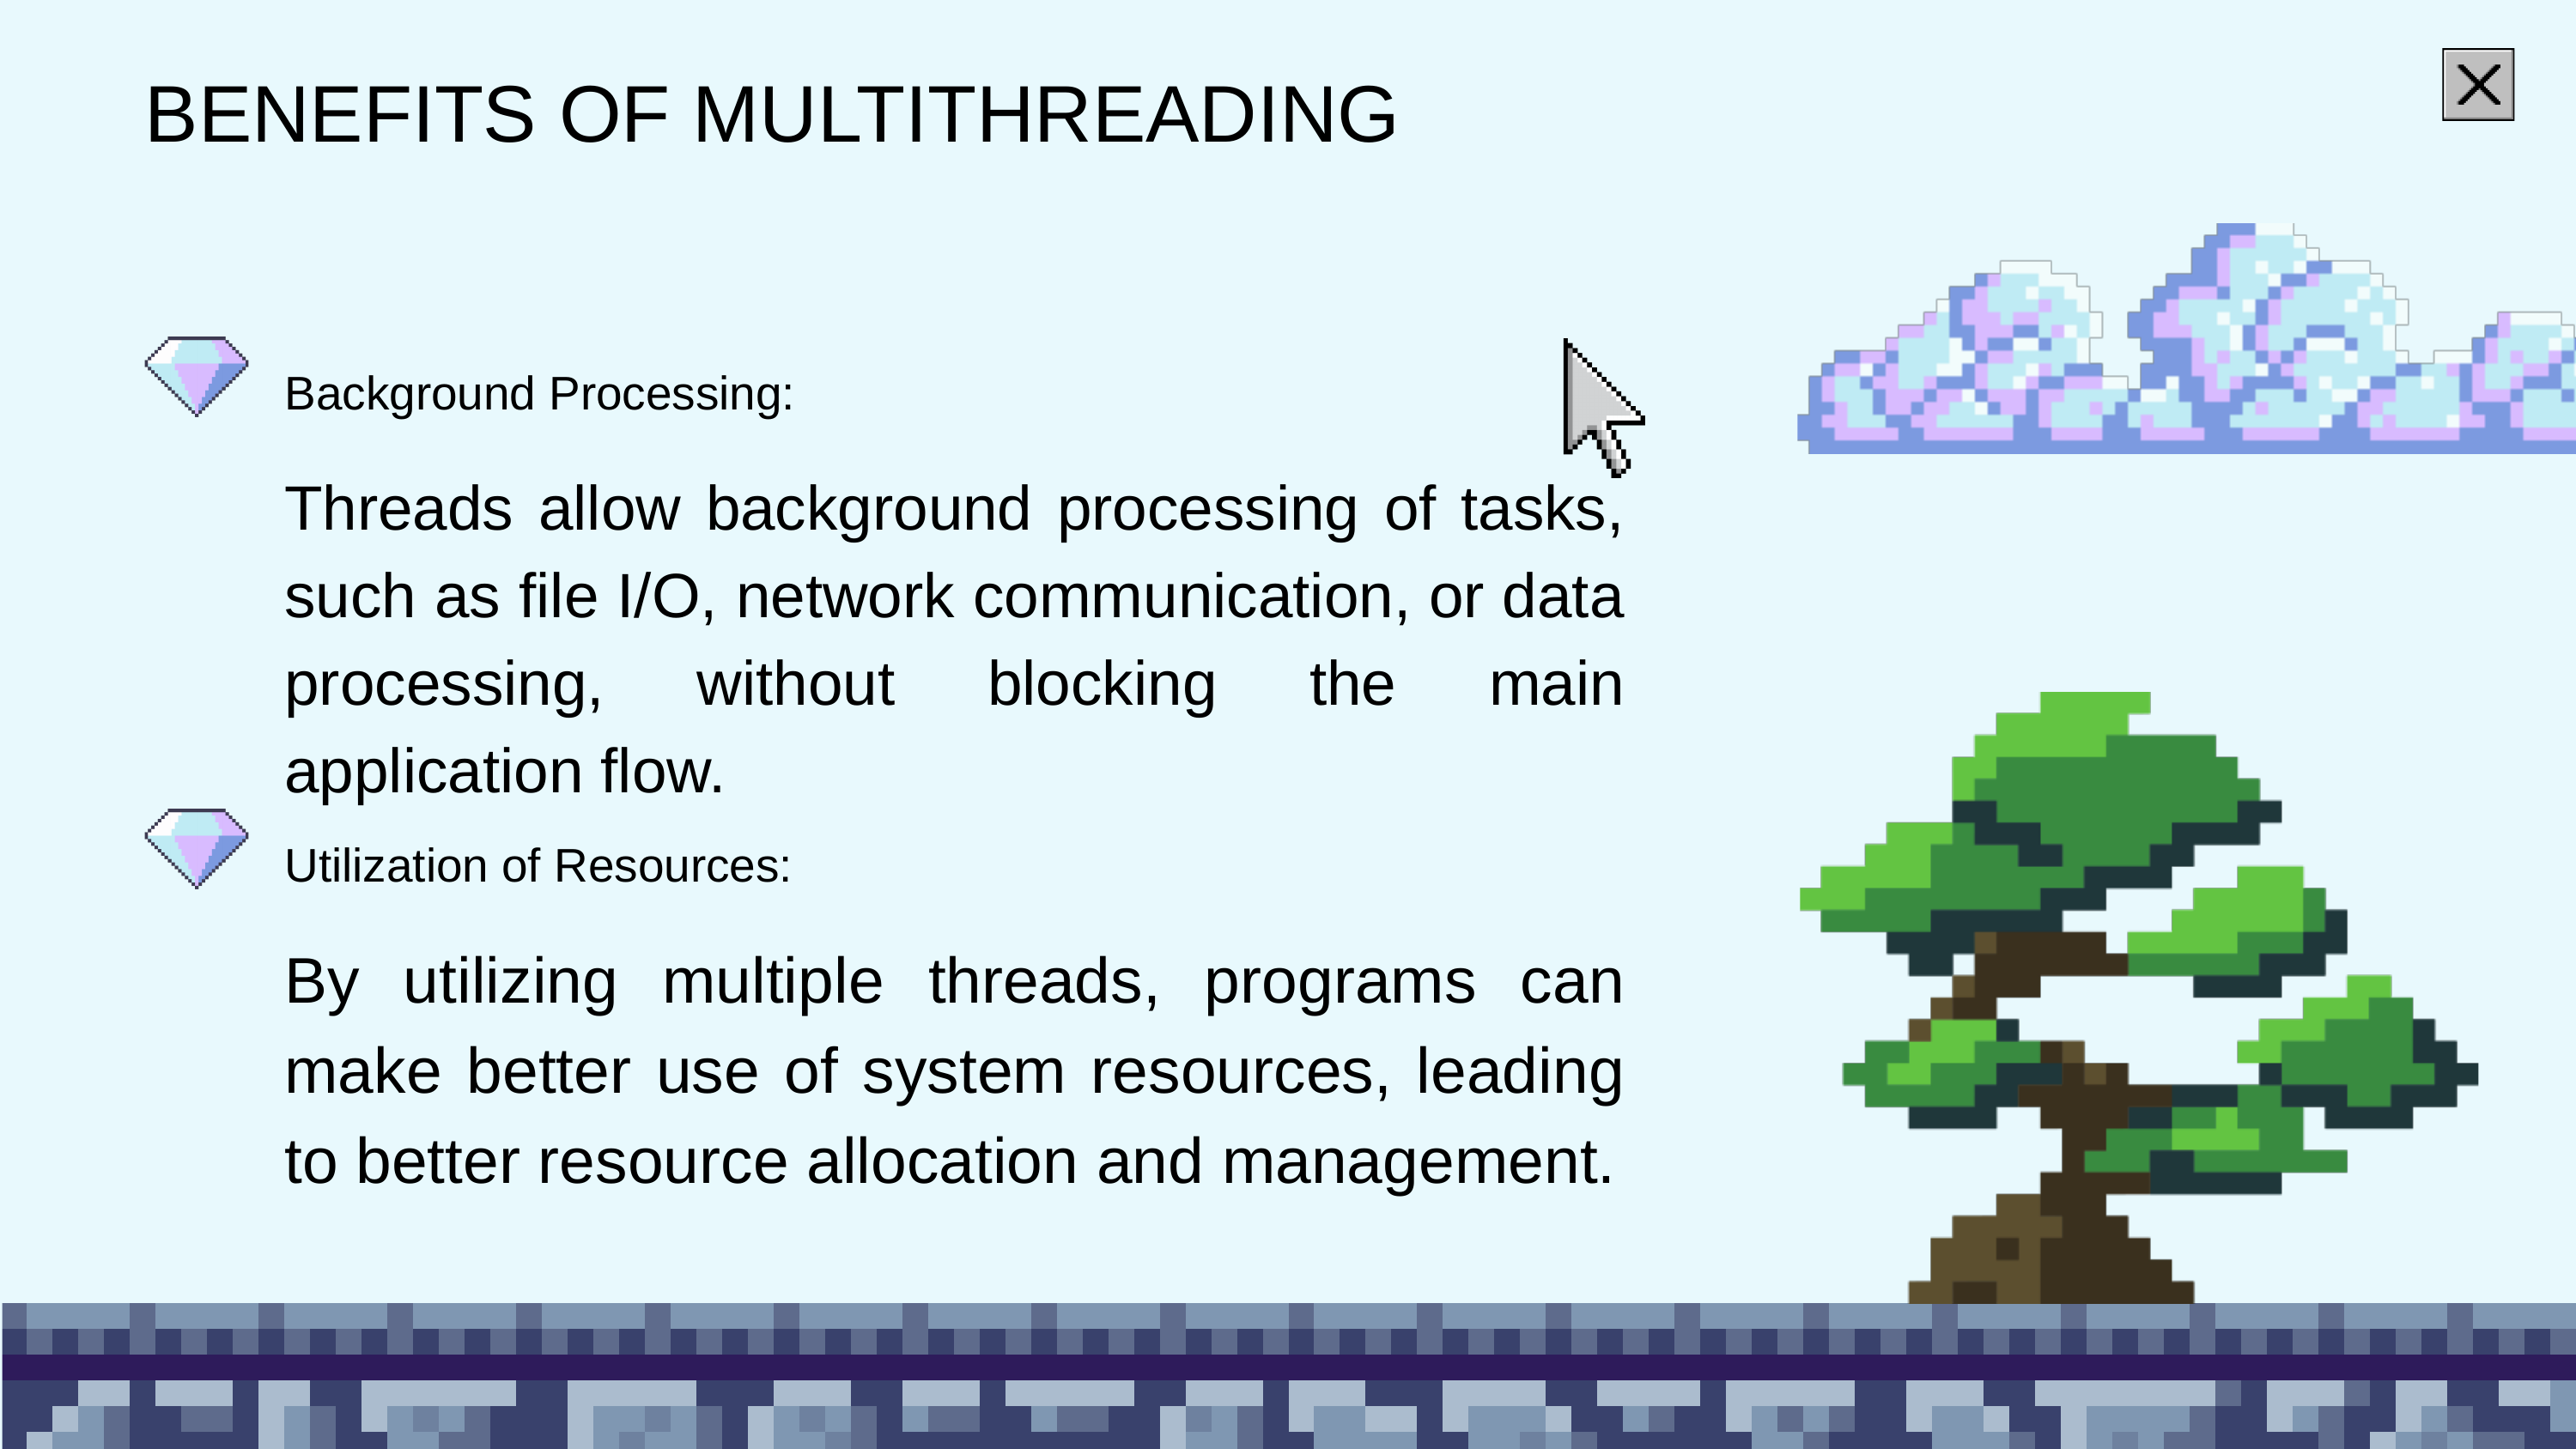

BENEFITS OF MULTITHREADING

Background Processing:
Threads allow background processing of tasks, such as file I/O, network communication, or data processing, without blocking the main application flow.

Utilization of Resources:
By utilizing multiple threads, programs can make better use of system resources, leading to better resource allocation and management.